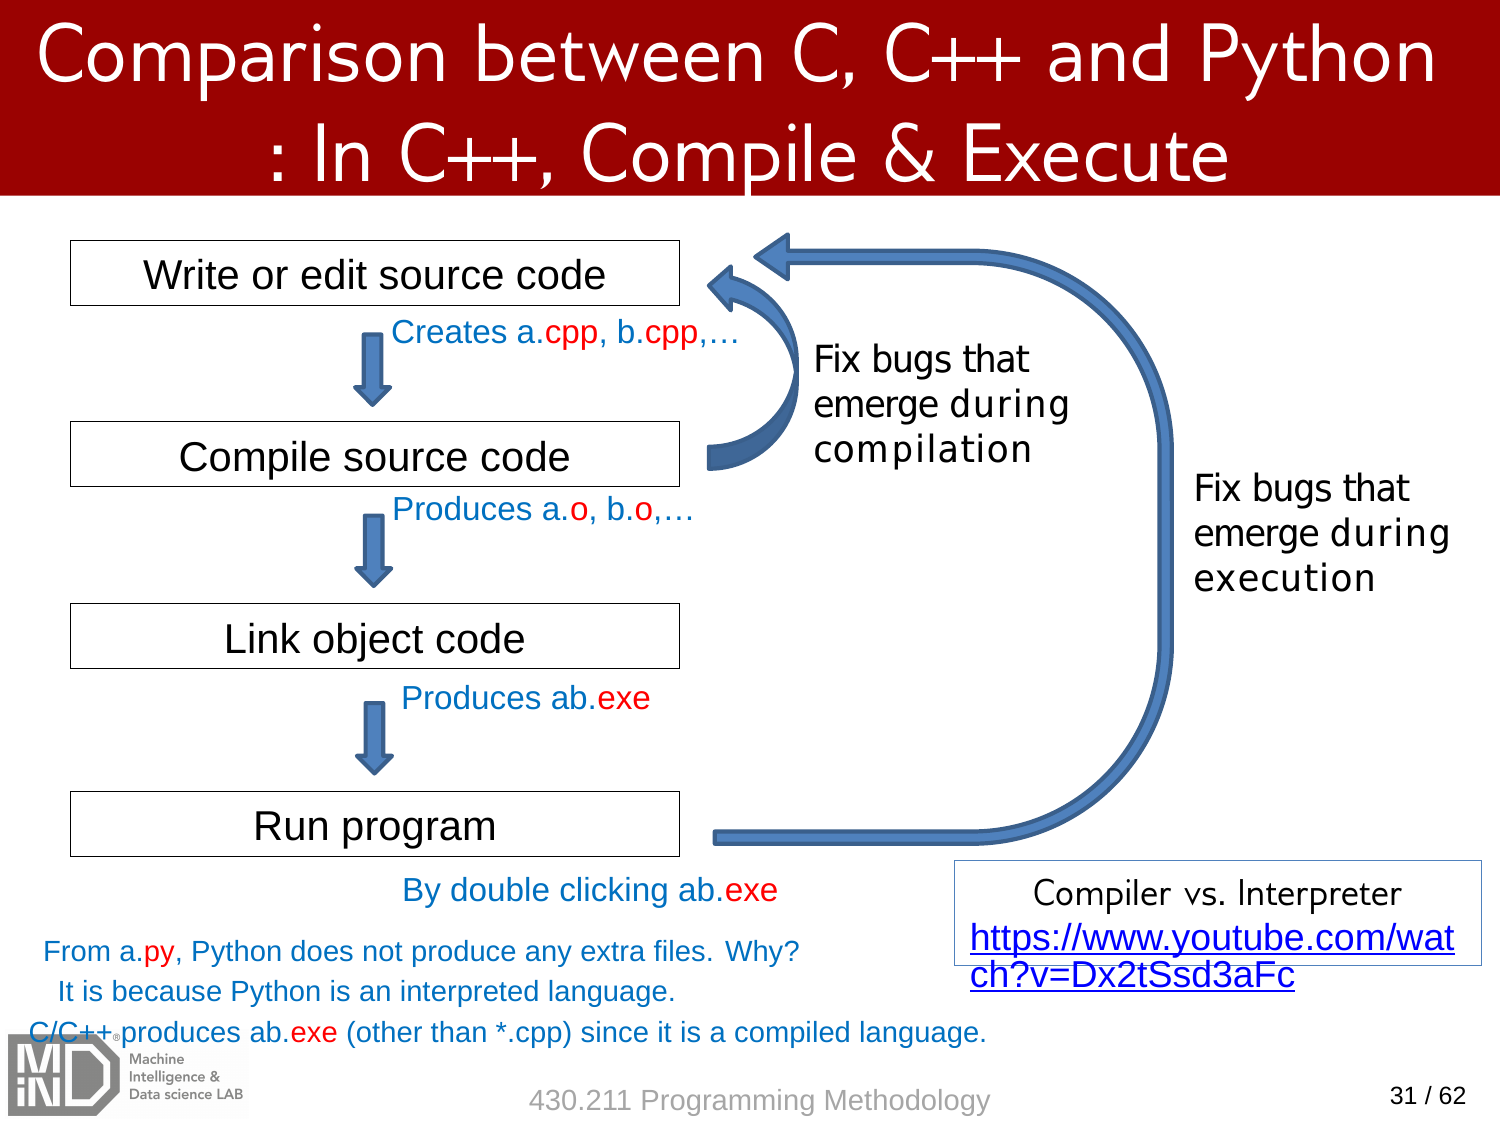

# Comparison between C, C++ and Python : In C++, Compile & Execute
Write or edit source code
Creates a.cpp, b.cpp,…

Fix bugs that emerge during compilation

Compile source code
Fix bugs that emerge during execution
Produces a.o, b.o,…

Link object code
Produces ab.exe

Run program
By double clicking ab.exe
Compiler vs. Interpreter
https://www.youtube.com/watch?v=Dx2tSsd3aFc
From a.py, Python does not produce any extra files.
Why?
It is because Python is an interpreted language.
C/C++ produces ab.exe (other than *.cpp) since it is a compiled language.
31 / 62